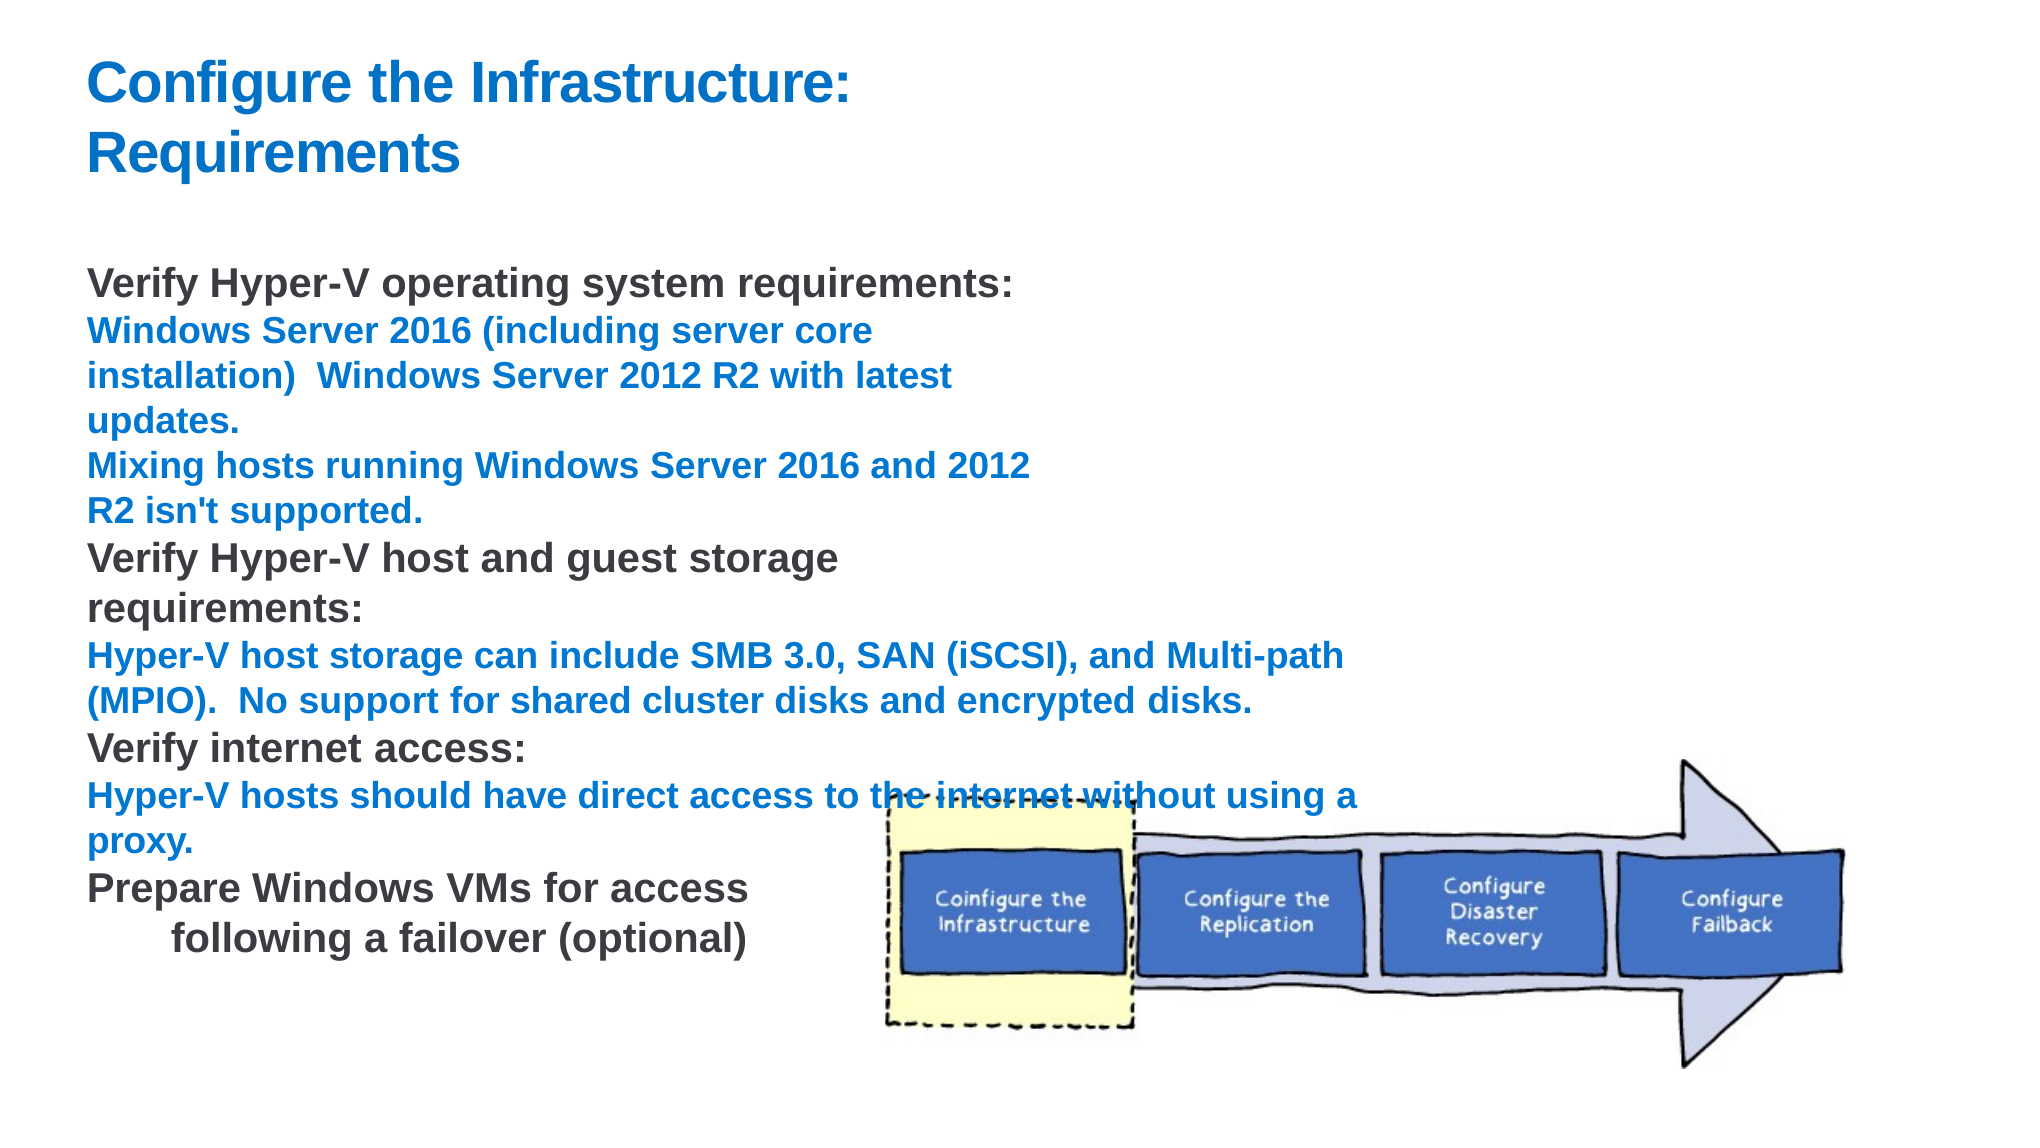

# Configure the Infrastructure: Requirements
Verify Hyper-V operating system requirements:
Windows Server 2016 (including server core installation)  Windows Server 2012 R2 with latest updates.
Mixing hosts running Windows Server 2016 and 2012 R2 isn't supported.
Verify Hyper-V host and guest storage requirements:
Hyper-V host storage can include SMB 3.0, SAN (iSCSI), and Multi-path (MPIO).  No support for shared cluster disks and encrypted disks.
Verify internet access:
Hyper-V hosts should have direct access to the internet without using a proxy.
Prepare Windows VMs for access
following a failover (optional)